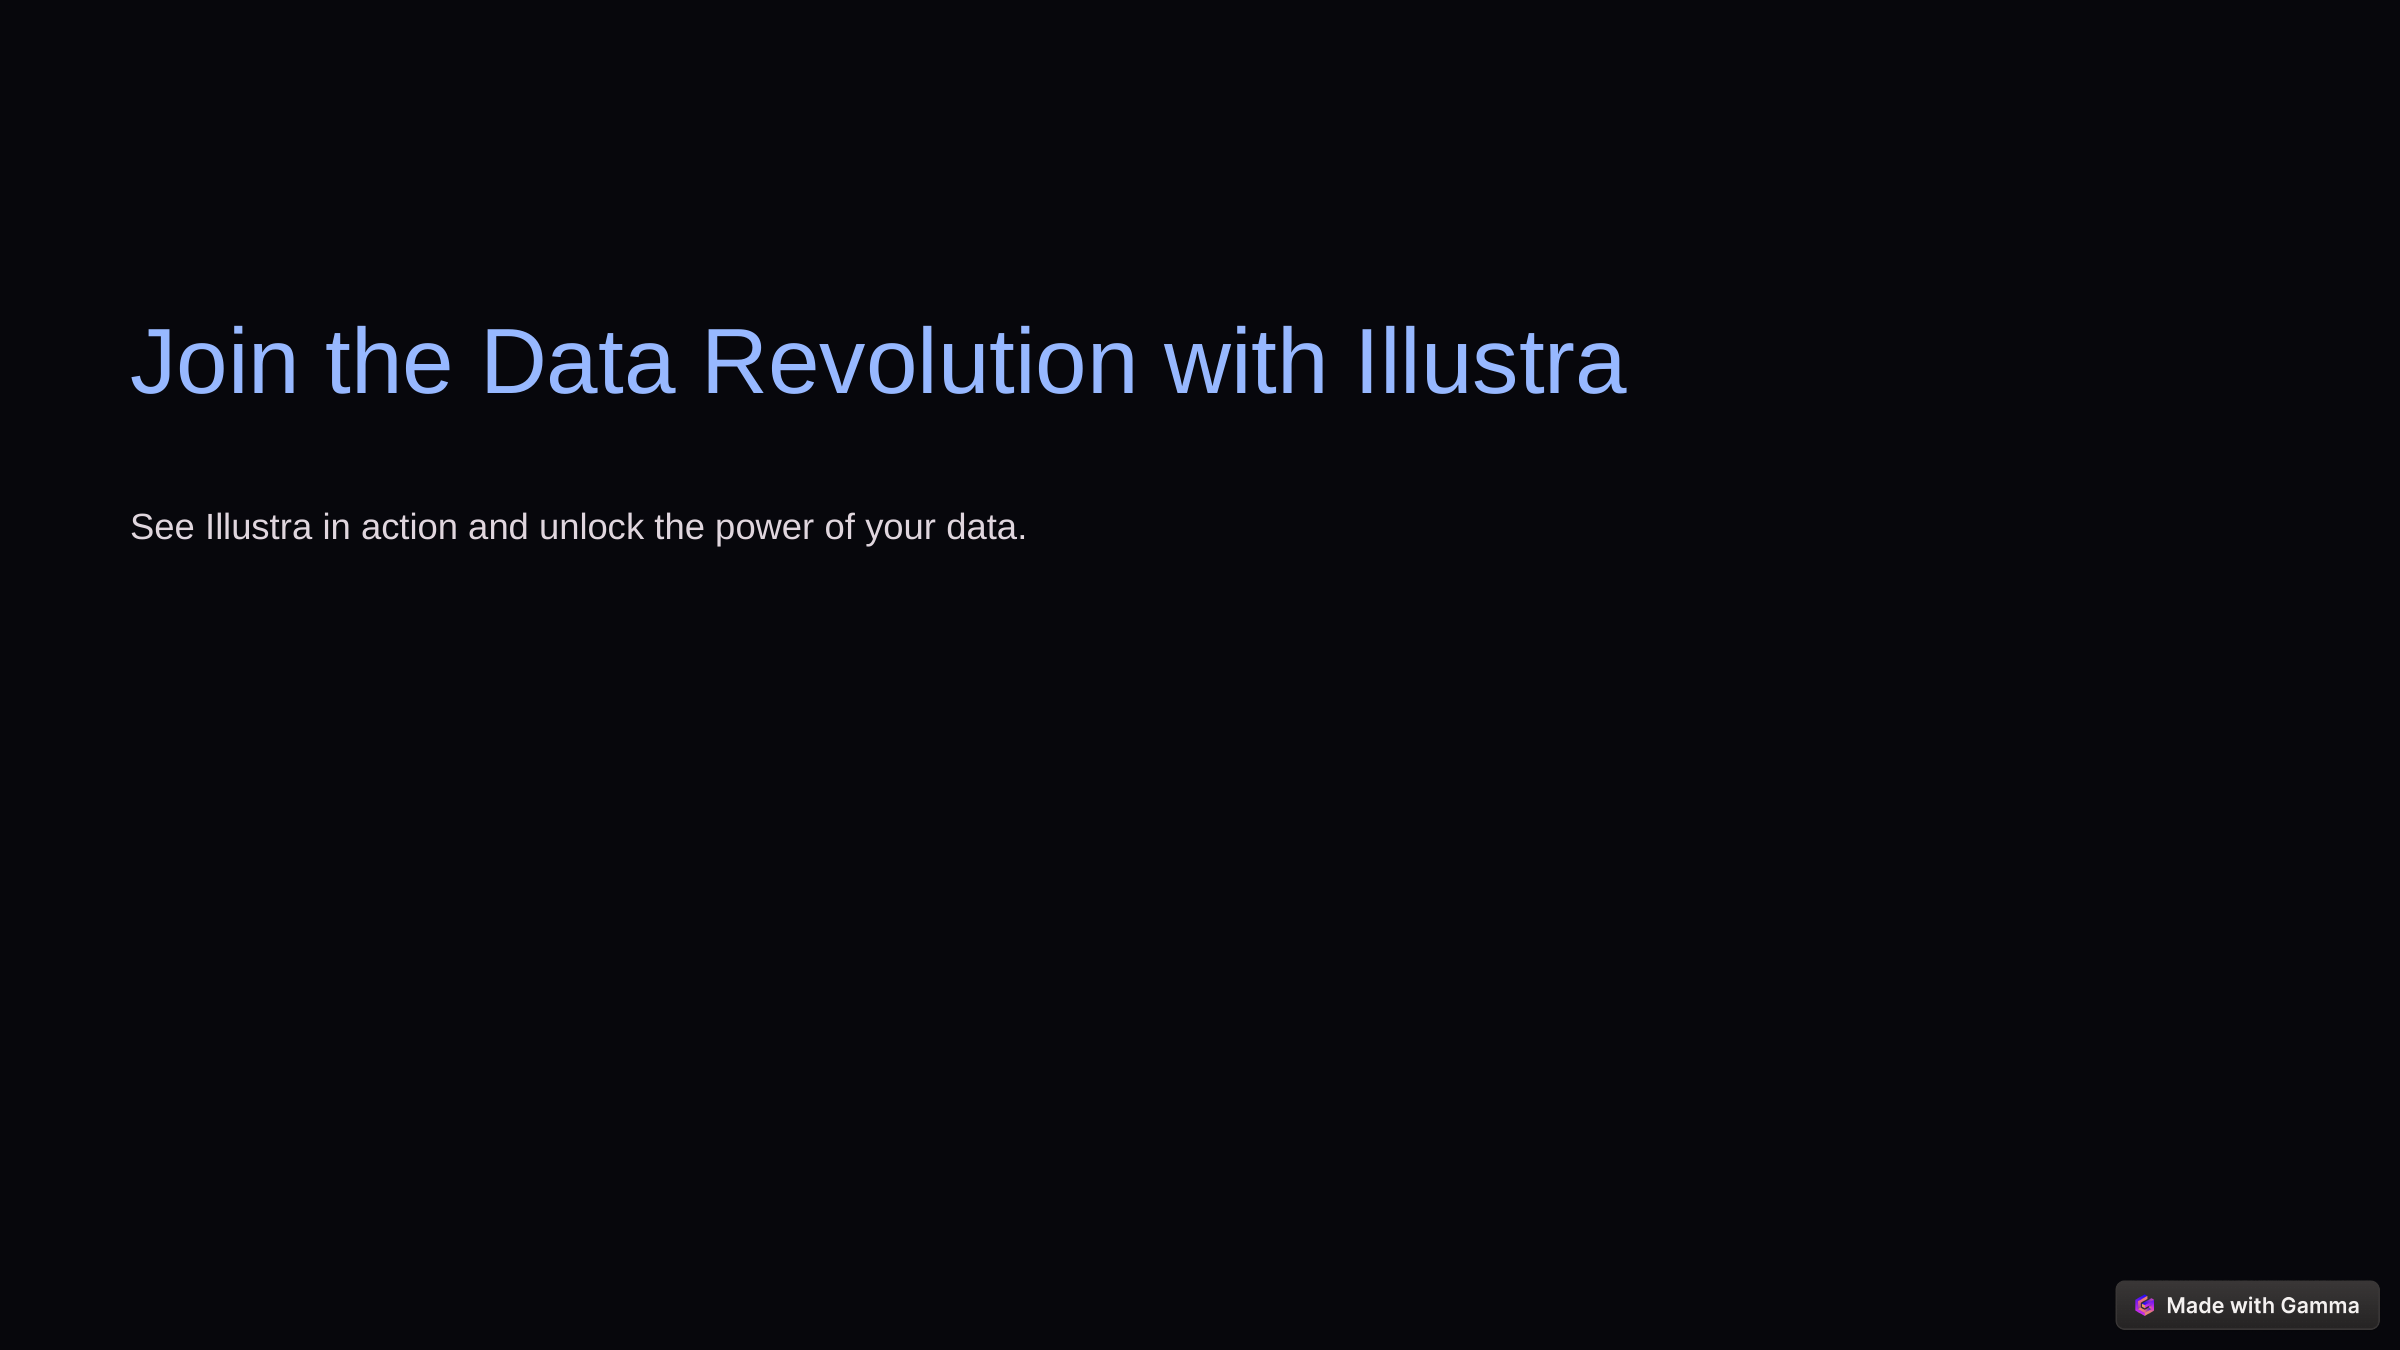

Join the Data Revolution with Illustra
See Illustra in action and unlock the power of your data.